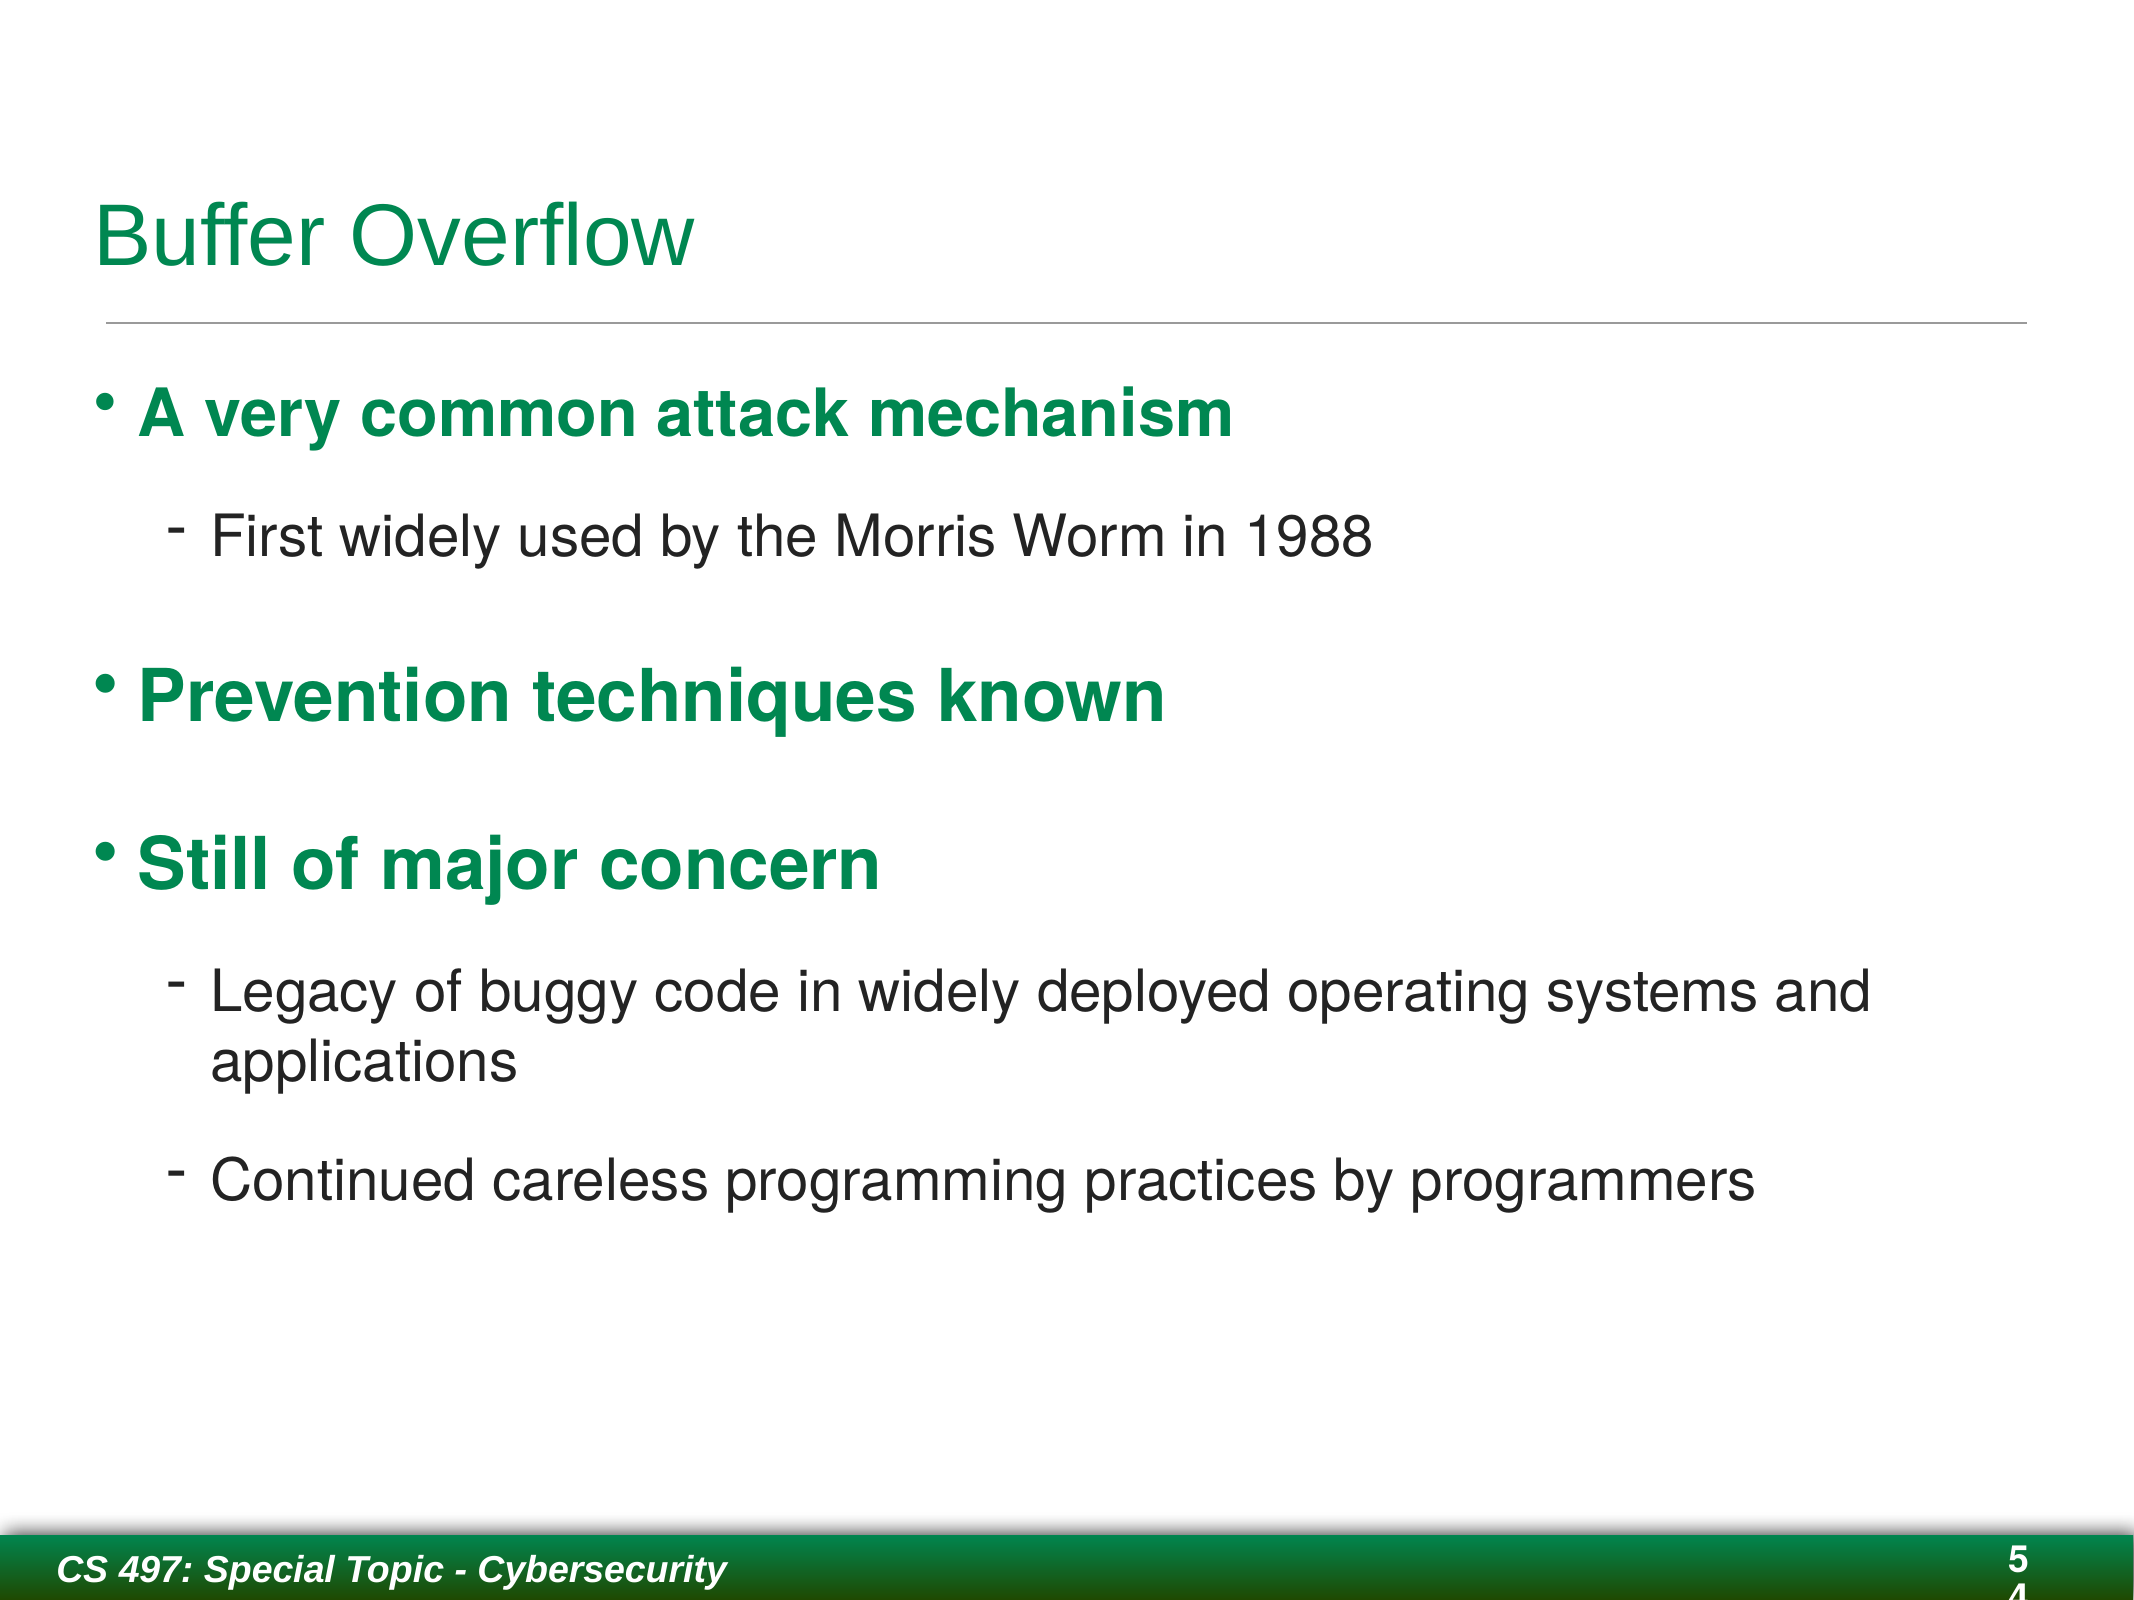

# Buffer Overflow
A very common attack mechanism
First widely used by the Morris Worm in 1988
Prevention techniques known
Still of major concern
Legacy of buggy code in widely deployed operating systems and applications
Continued careless programming practices by programmers

54